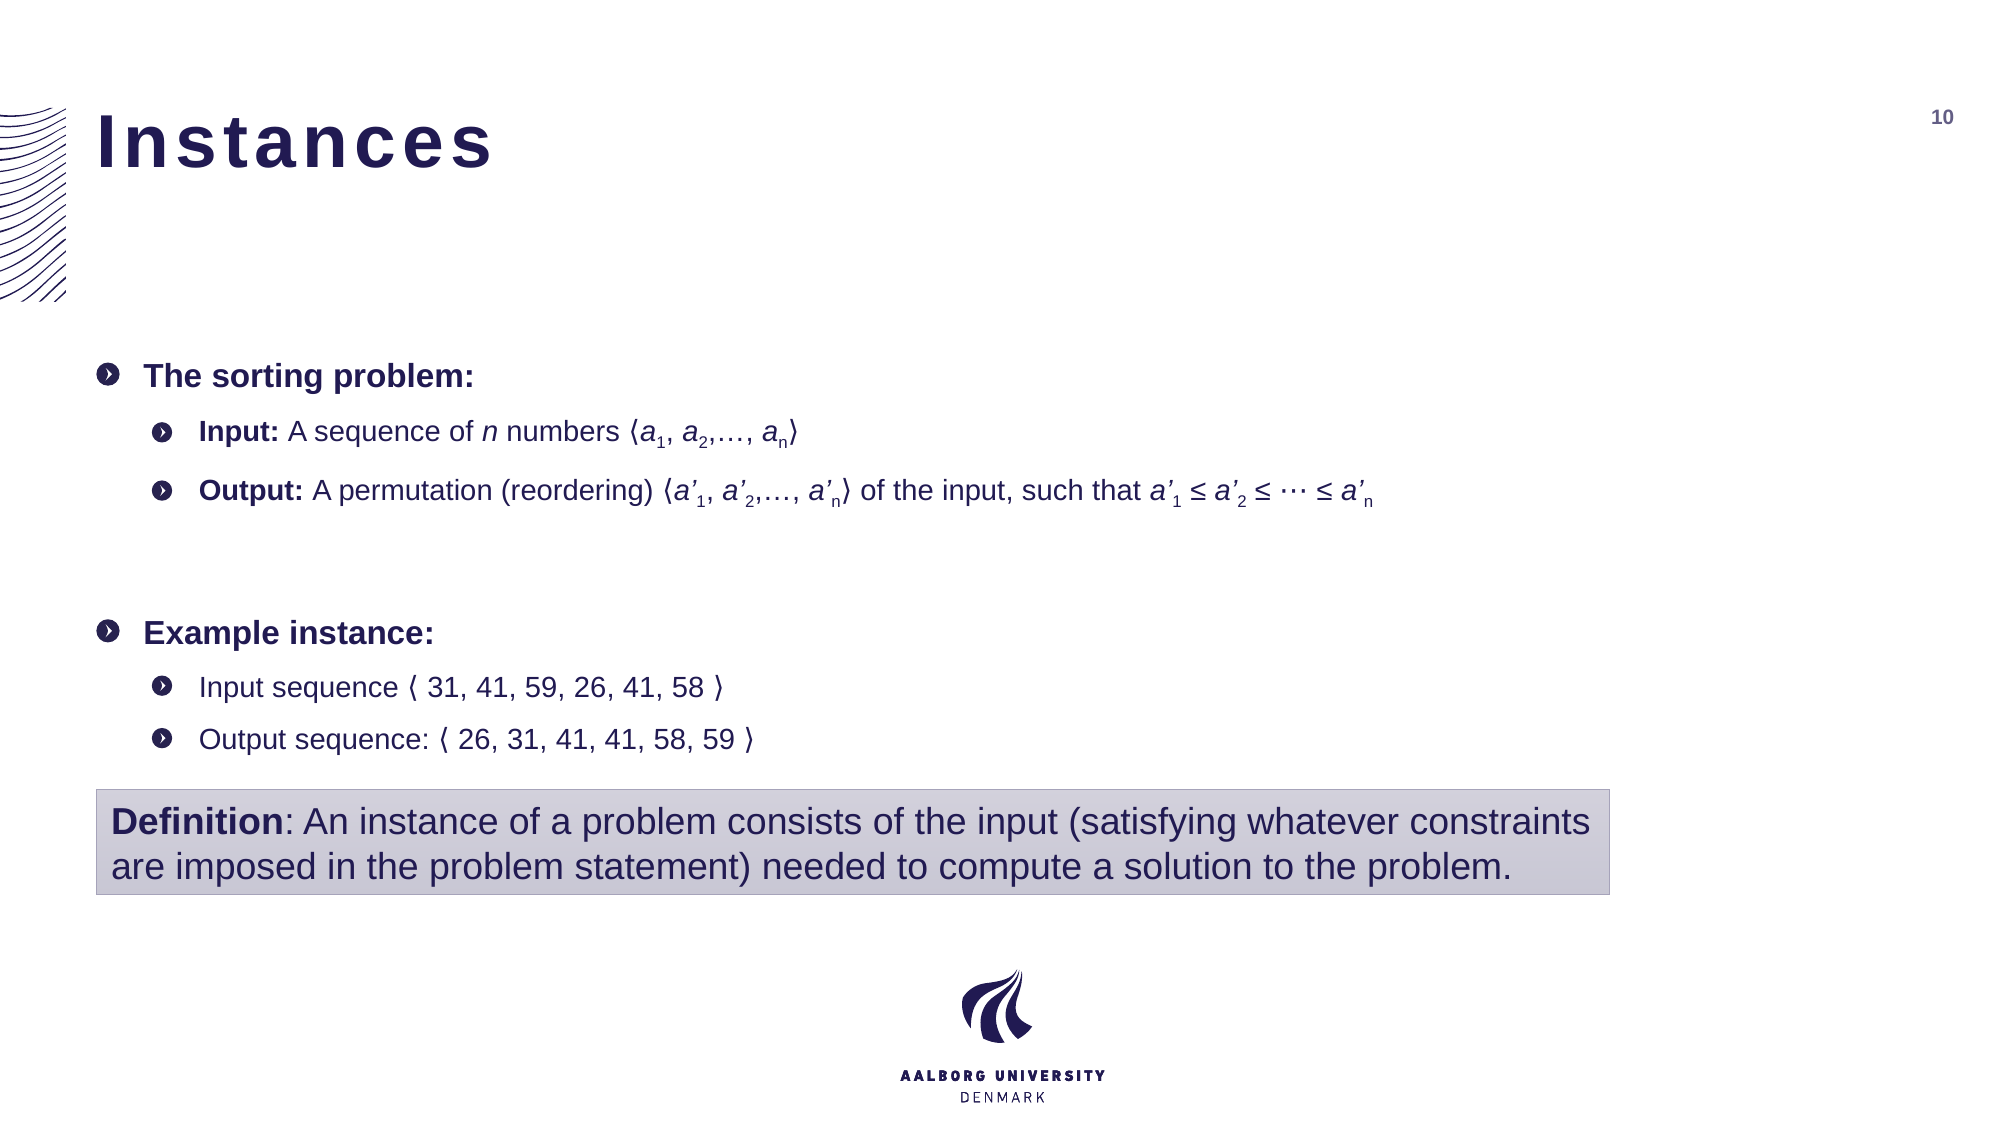

# Instances
10
The sorting problem:
Input: A sequence of n numbers ⟨a1, a2,…, an⟩
Output: A permutation (reordering) ⟨a’1, a’2,…, a’n⟩ of the input, such that a’1 ≤ a’2 ≤ ⋯ ≤ a’n

Example instance:
Input sequence ⟨ 31, 41, 59, 26, 41, 58 ⟩
Output sequence: ⟨ 26, 31, 41, 41, 58, 59 ⟩

Definition: An instance of a problem consists of the input (satisfying whatever constraints are imposed in the problem statement) needed to compute a solution to the problem.